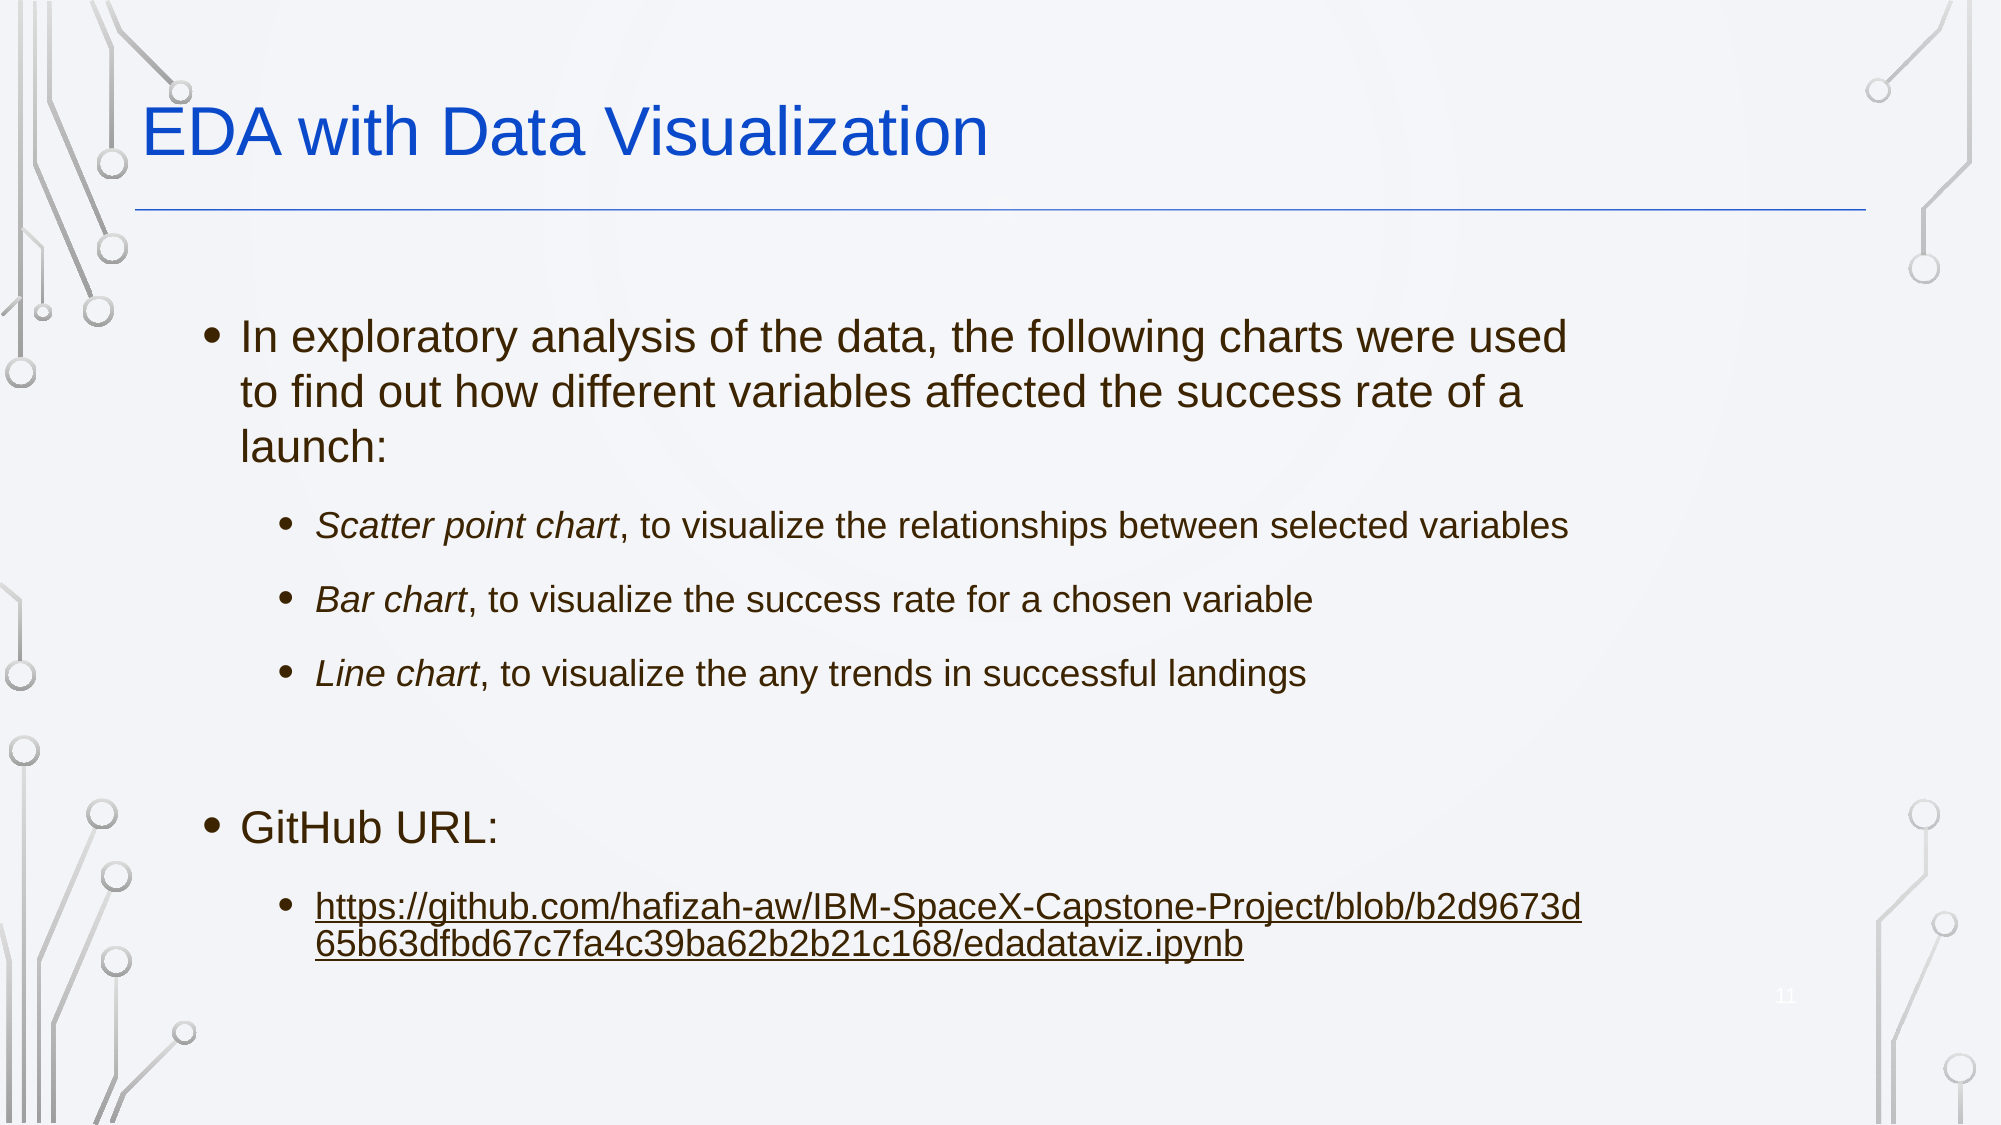

EDA with Data Visualization
In exploratory analysis of the data, the following charts were used to find out how different variables affected the success rate of a launch:
Scatter point chart, to visualize the relationships between selected variables
Bar chart, to visualize the success rate for a chosen variable
Line chart, to visualize the any trends in successful landings

GitHub URL:
https://github.com/hafizah-aw/IBM-SpaceX-Capstone-Project/blob/b2d9673d65b63dfbd67c7fa4c39ba62b2b21c168/edadataviz.ipynb

11